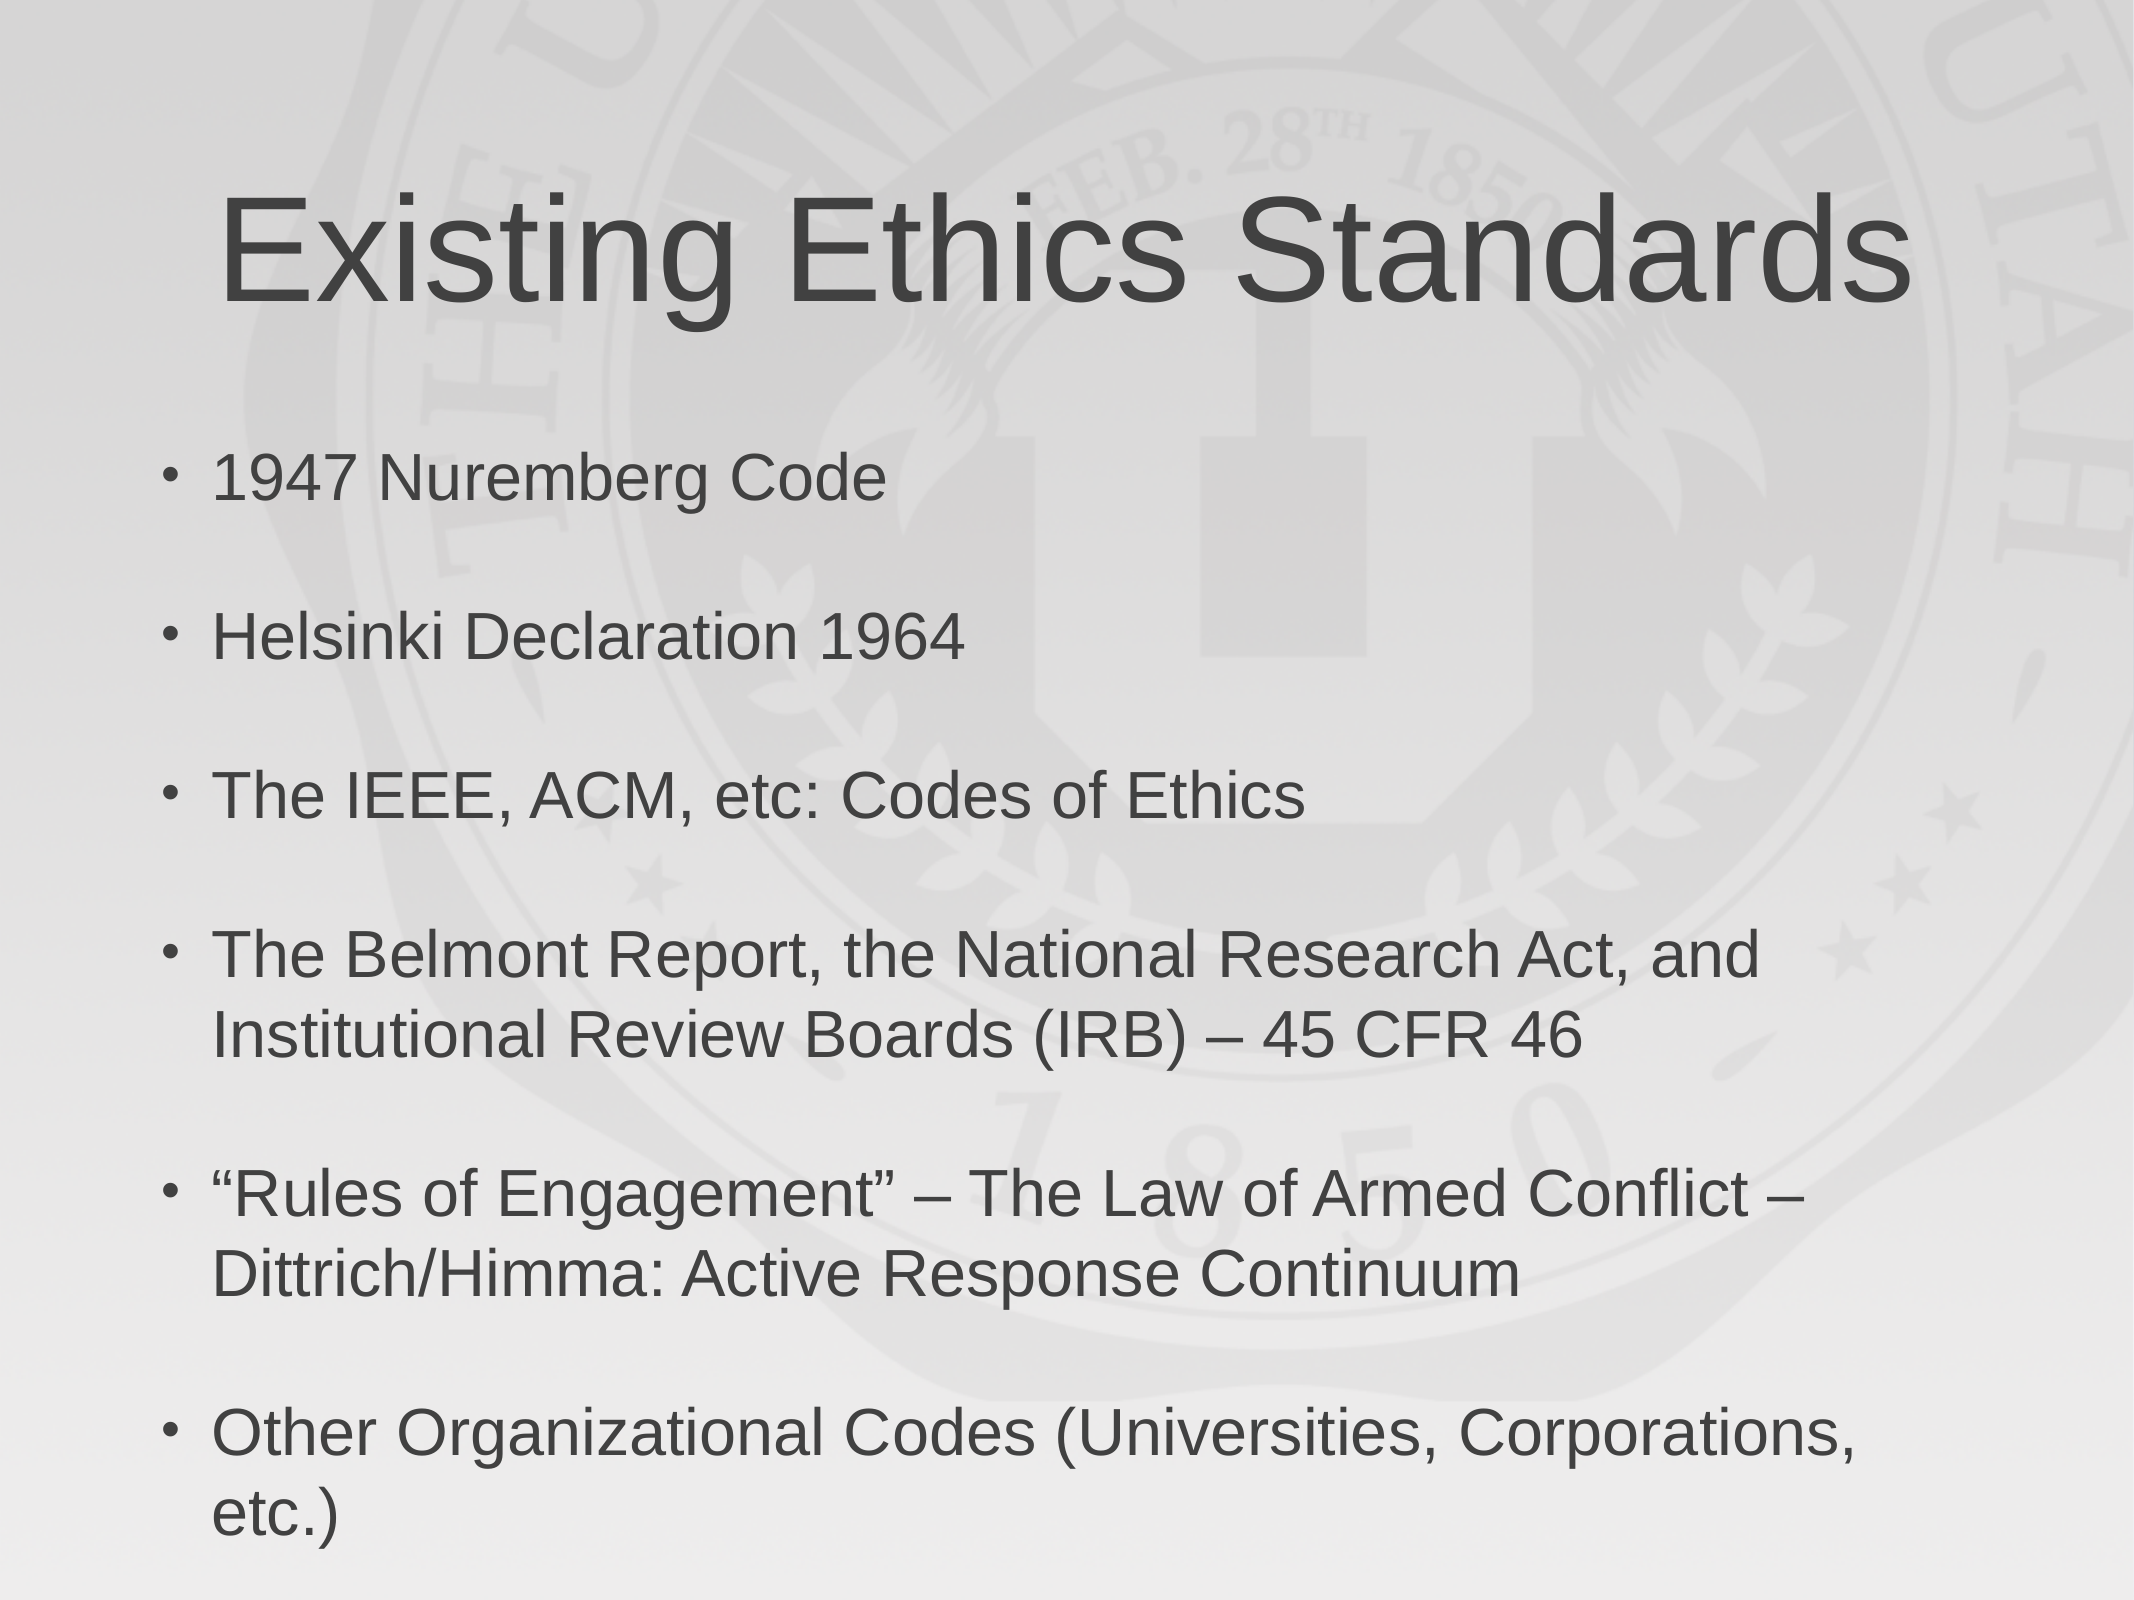

# Existing Ethics Standards
1947 Nuremberg Code
Helsinki Declaration 1964
The IEEE, ACM, etc: Codes of Ethics
The Belmont Report, the National Research Act, and Institutional Review Boards (IRB) – 45 CFR 46
“Rules of Engagement” – The Law of Armed Conflict – Dittrich/Himma: Active Response Continuum
Other Organizational Codes (Universities, Corporations, etc.)